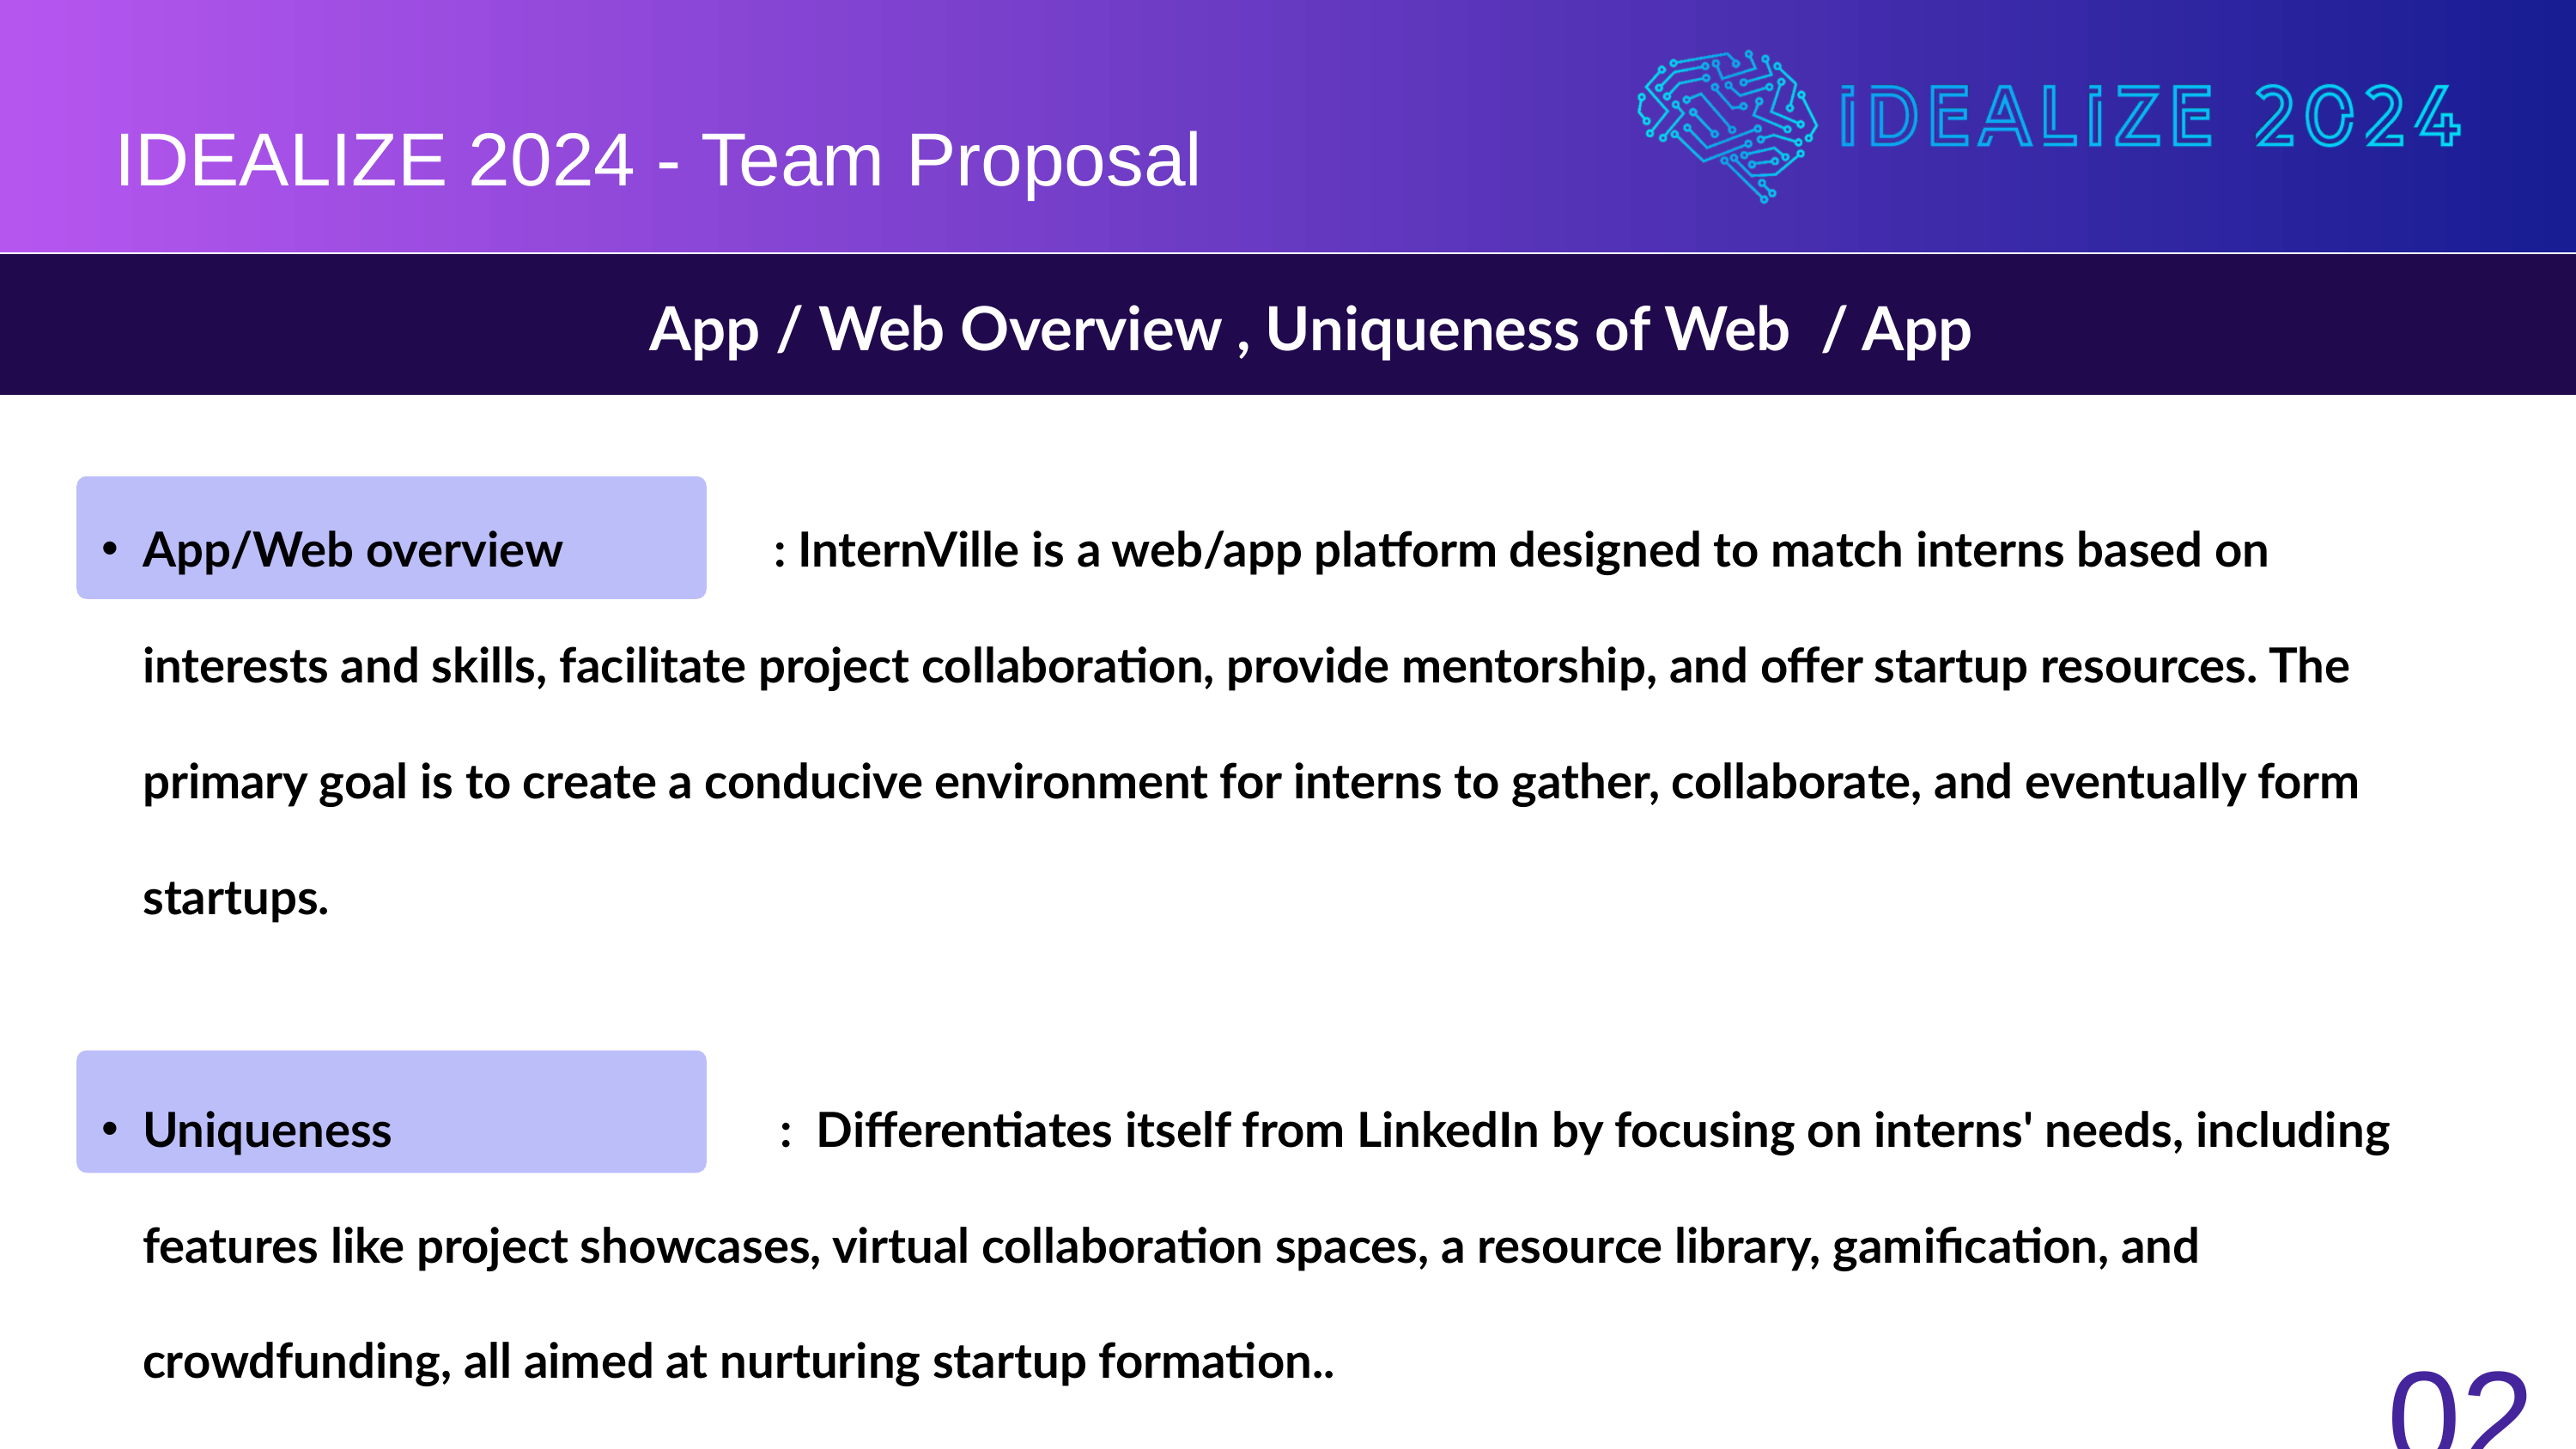

IDEALIZE 2024 - Team Proposal

IDEALIZE 2024 - Team Proposal

App / Web Overview , Uniqueness of Web  / App

App/Web overview                  : InternVille is a web/app platform designed to match interns based on interests and skills, facilitate project collaboration, provide mentorship, and offer startup resources. The primary goal is to create a conducive environment for interns to gather, collaborate, and eventually form startups.

Uniqueness                                 :  Differentiates itself from LinkedIn by focusing on interns' needs, including features like project showcases, virtual collaboration spaces, a resource library, gamification, and crowdfunding, all aimed at nurturing startup formation..

02